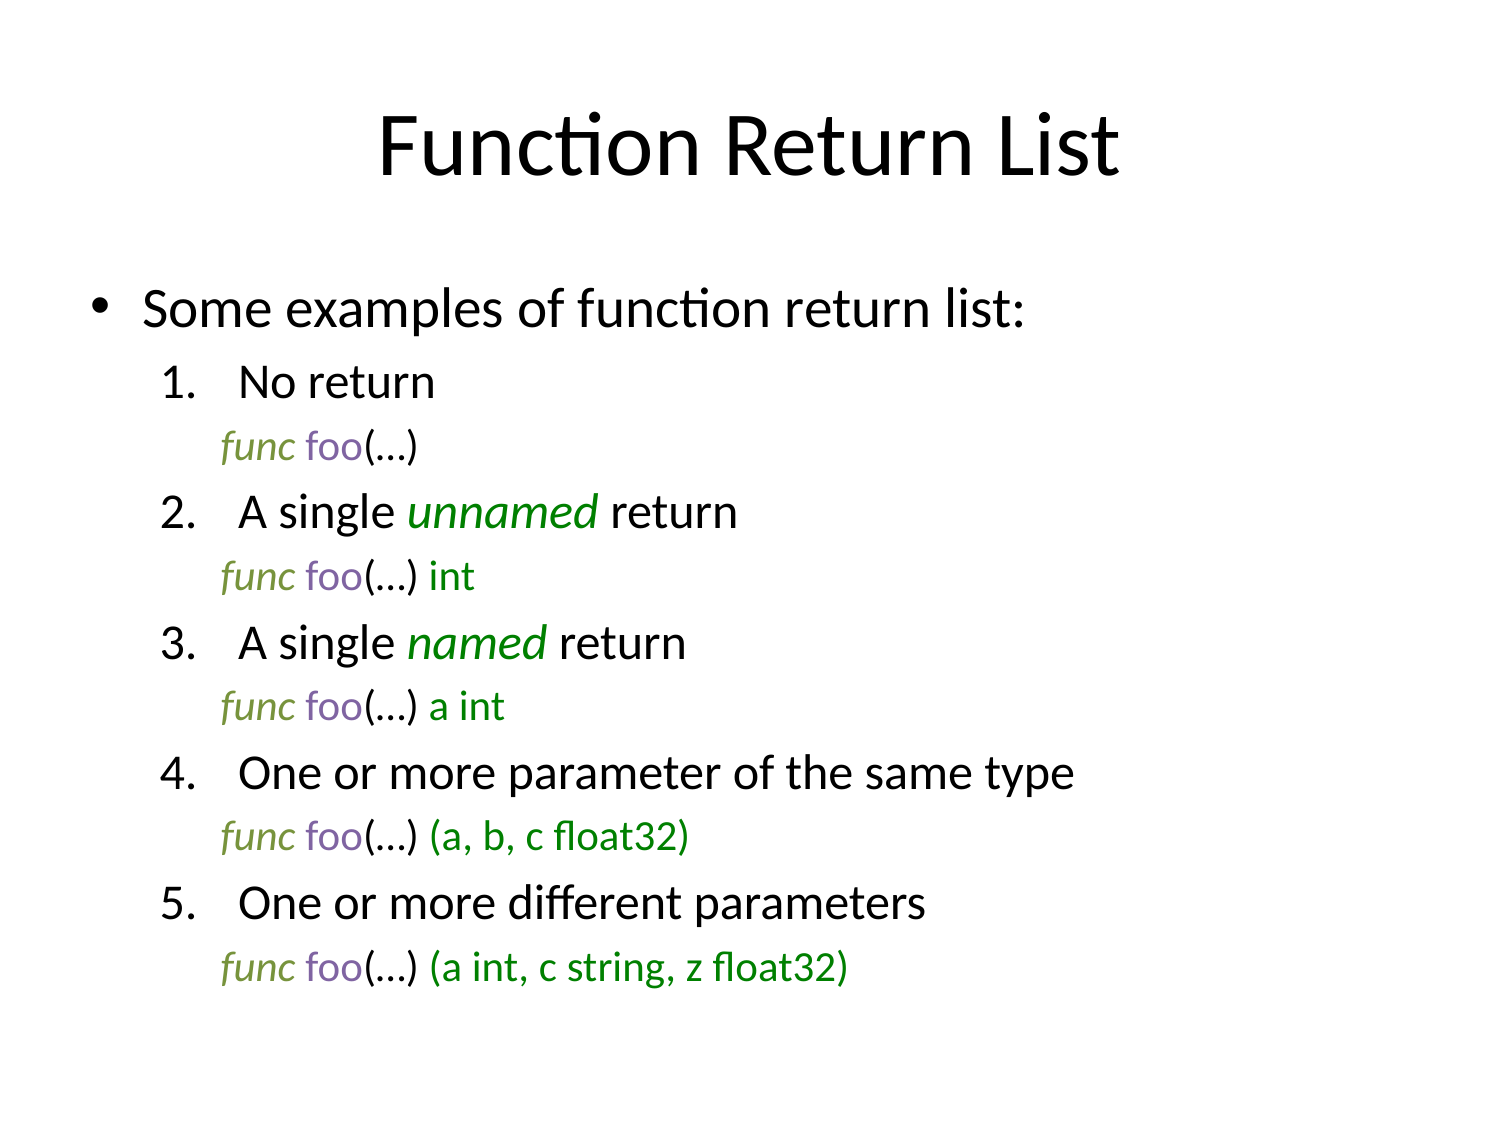

# Function Return List
Some examples of function return list:
No return
func foo(…)
A single unnamed return
func foo(…) int
A single named return
func foo(…) a int
One or more parameter of the same type
func foo(…) (a, b, c float32)
One or more different parameters
func foo(…) (a int, c string, z float32)